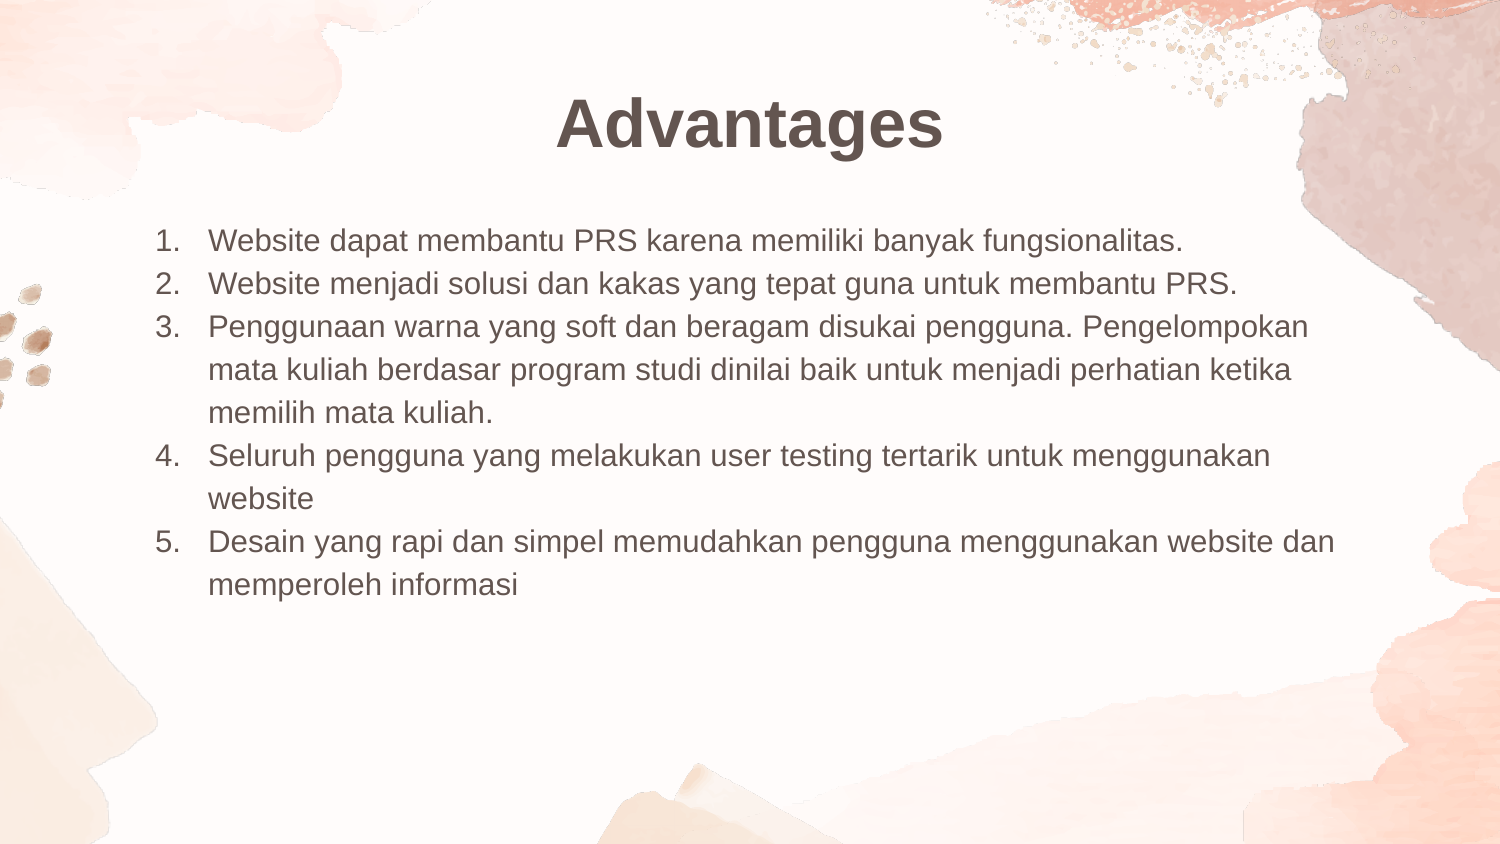

# Advantages
Website dapat membantu PRS karena memiliki banyak fungsionalitas.
Website menjadi solusi dan kakas yang tepat guna untuk membantu PRS.
Penggunaan warna yang soft dan beragam disukai pengguna. Pengelompokan mata kuliah berdasar program studi dinilai baik untuk menjadi perhatian ketika memilih mata kuliah.
Seluruh pengguna yang melakukan user testing tertarik untuk menggunakan website
Desain yang rapi dan simpel memudahkan pengguna menggunakan website dan memperoleh informasi